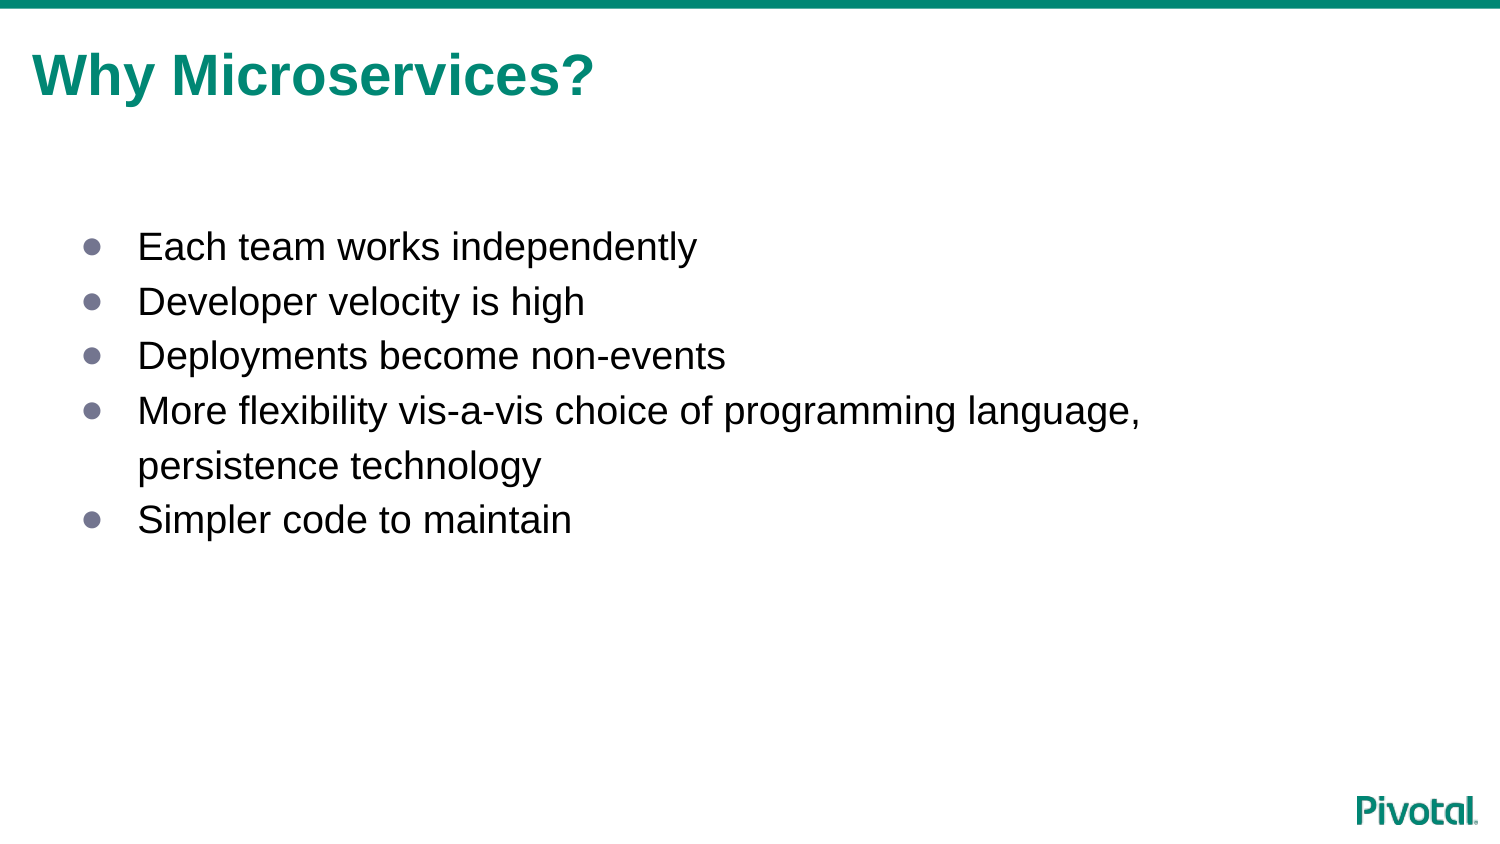

# Why Microservices?

Each team works independently
Developer velocity is high
Deployments become non-events
More flexibility vis-a-vis choice of programming language, persistence technology
Simpler code to maintain